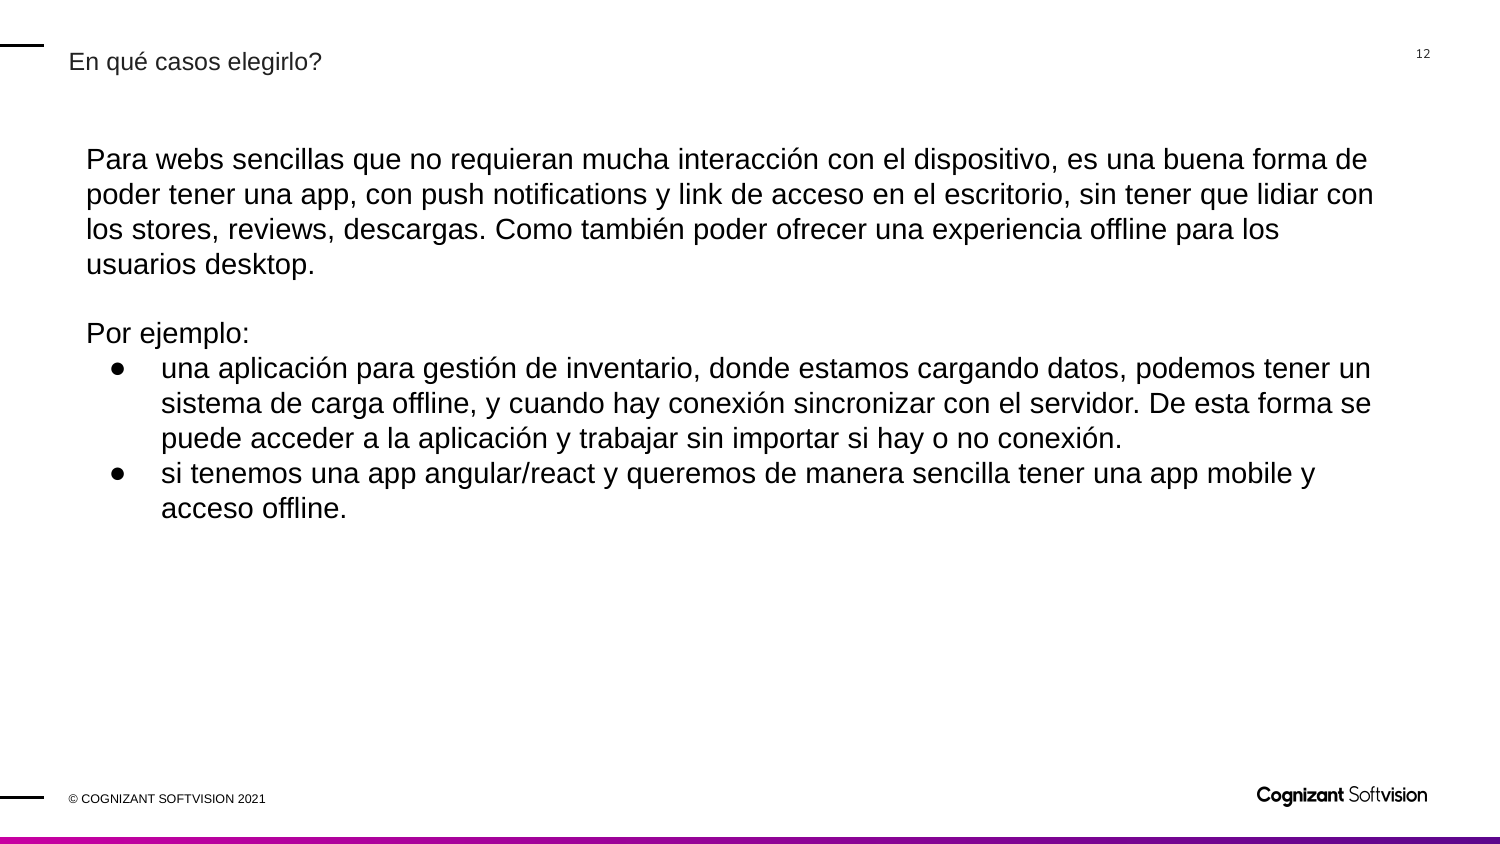

En qué casos elegirlo?
Para webs sencillas que no requieran mucha interacción con el dispositivo, es una buena forma de poder tener una app, con push notifications y link de acceso en el escritorio, sin tener que lidiar con los stores, reviews, descargas. Como también poder ofrecer una experiencia offline para los usuarios desktop.

Por ejemplo:
una aplicación para gestión de inventario, donde estamos cargando datos, podemos tener un sistema de carga offline, y cuando hay conexión sincronizar con el servidor. De esta forma se puede acceder a la aplicación y trabajar sin importar si hay o no conexión.
si tenemos una app angular/react y queremos de manera sencilla tener una app mobile y acceso offline.